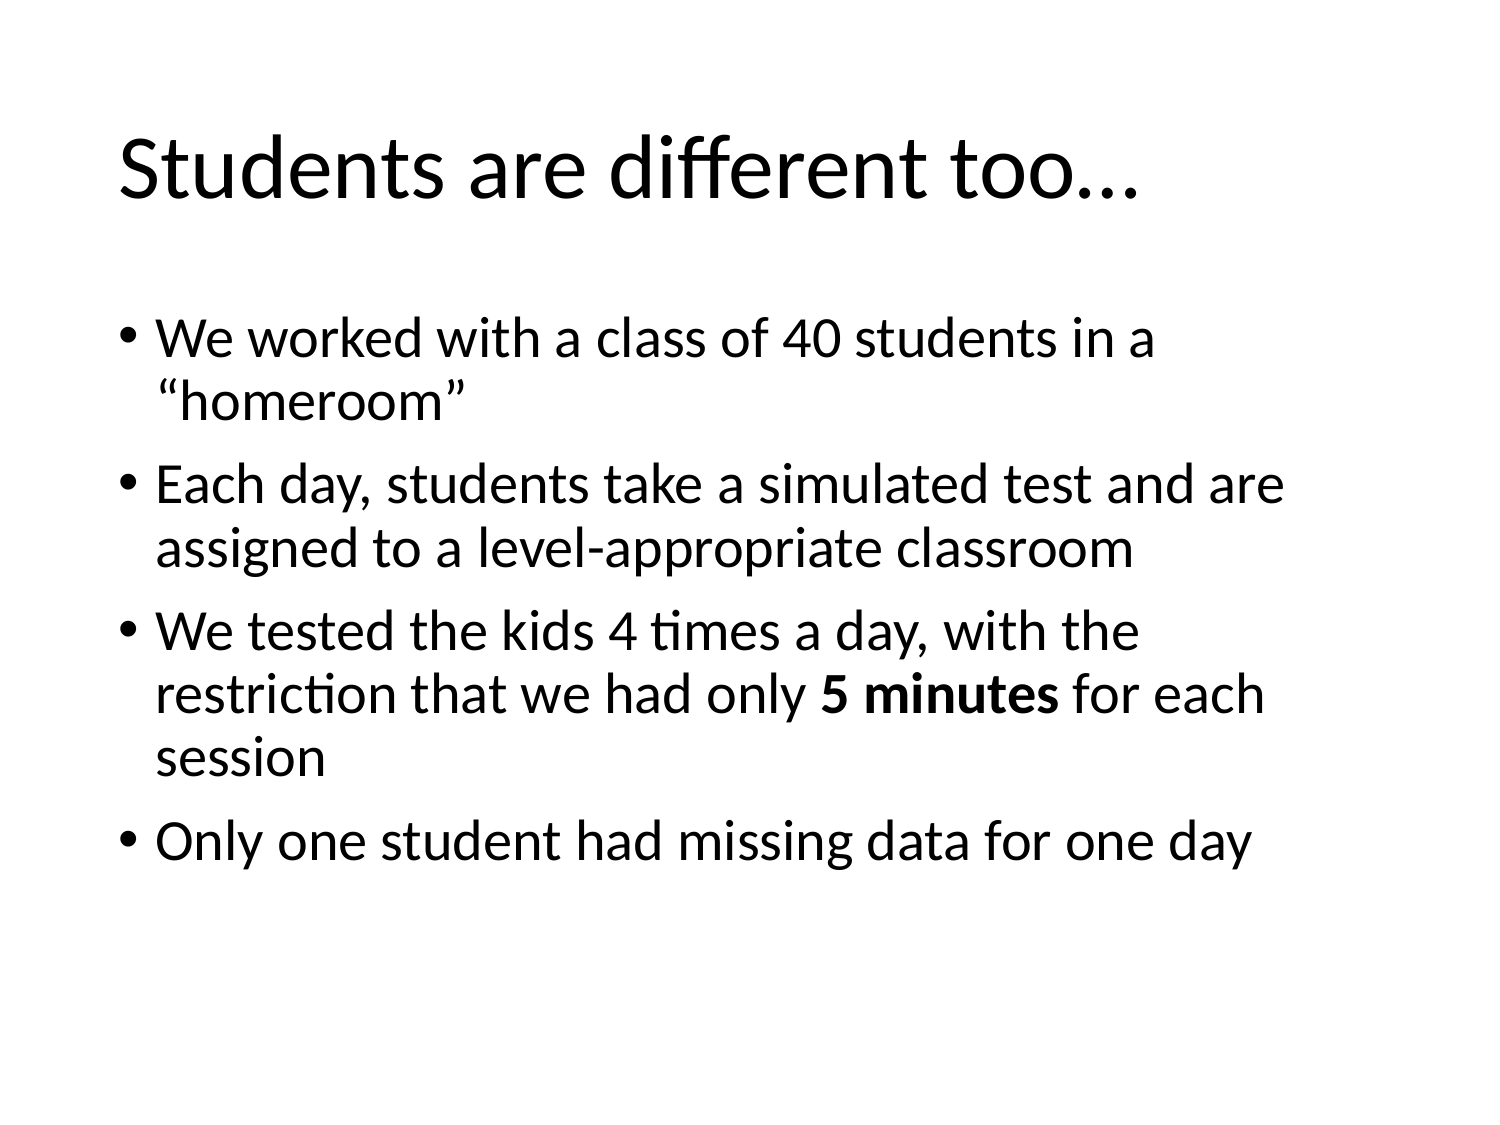

# Students are different too…
We worked with a class of 40 students in a “homeroom”
Each day, students take a simulated test and are assigned to a level-appropriate classroom
We tested the kids 4 times a day, with the restriction that we had only 5 minutes for each session
Only one student had missing data for one day